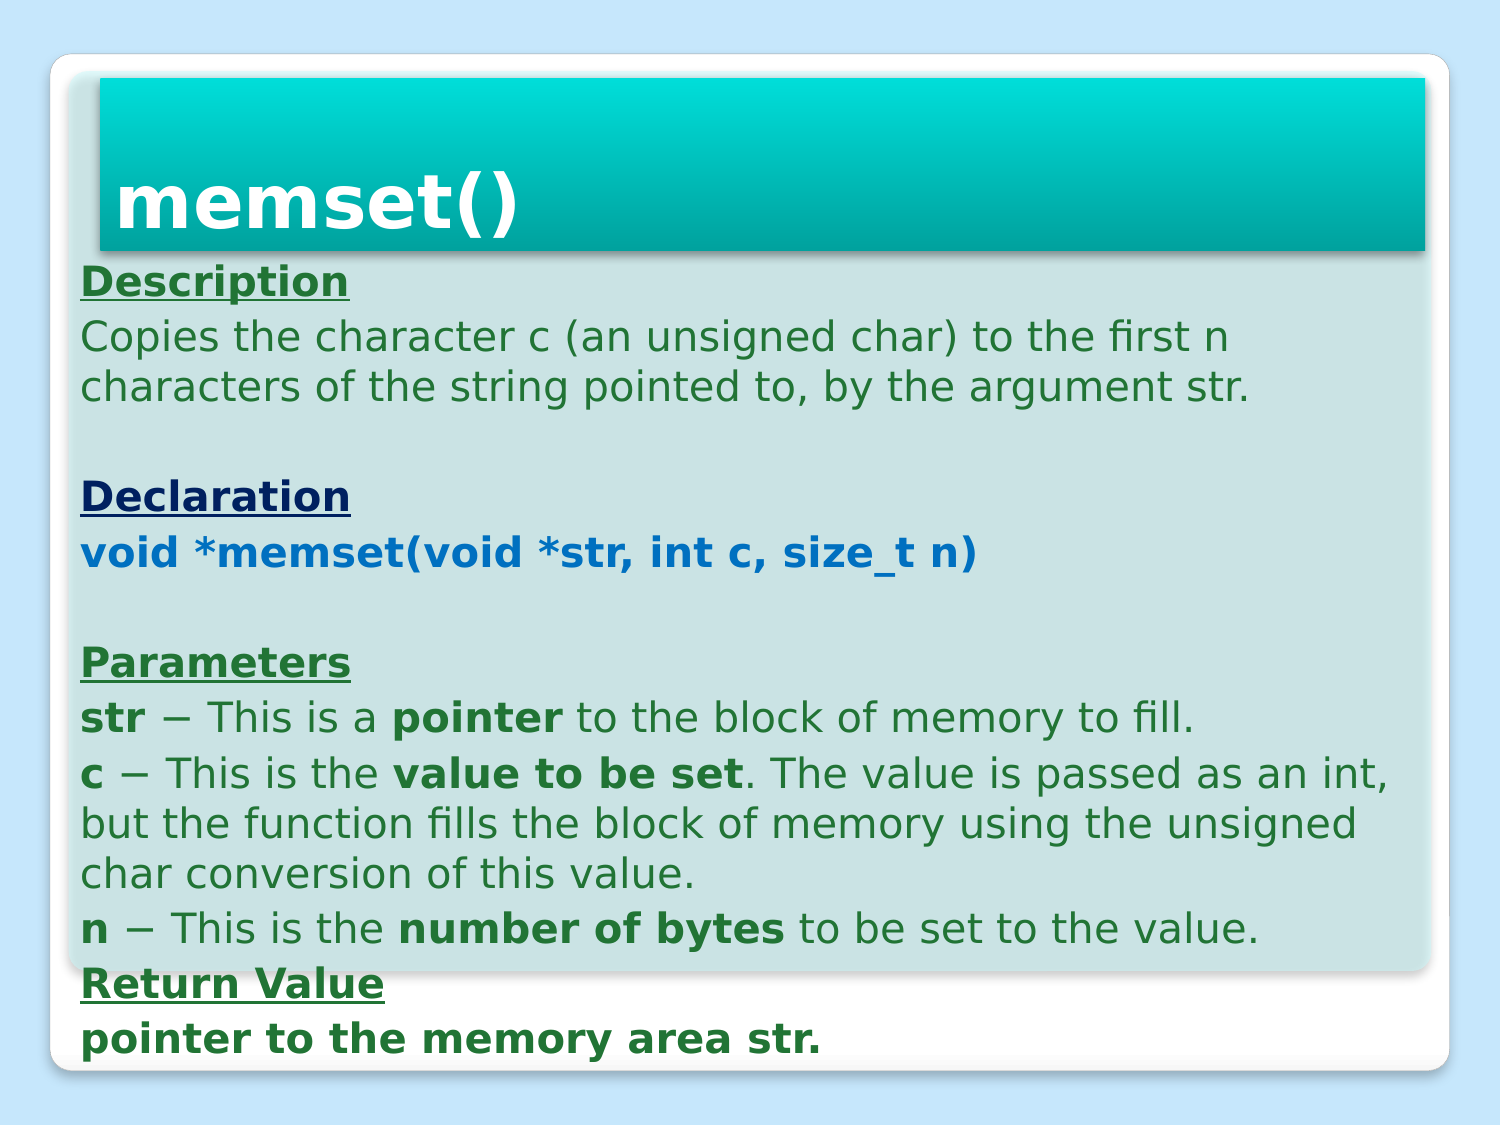

# memset()
Description
Copies the character c (an unsigned char) to the first n characters of the string pointed to, by the argument str.

Declaration
void *memset(void *str, int c, size_t n)

Parameters
str − This is a pointer to the block of memory to fill.
c − This is the value to be set. The value is passed as an int, but the function fills the block of memory using the unsigned char conversion of this value.
n − This is the number of bytes to be set to the value.
Return Value
pointer to the memory area str.